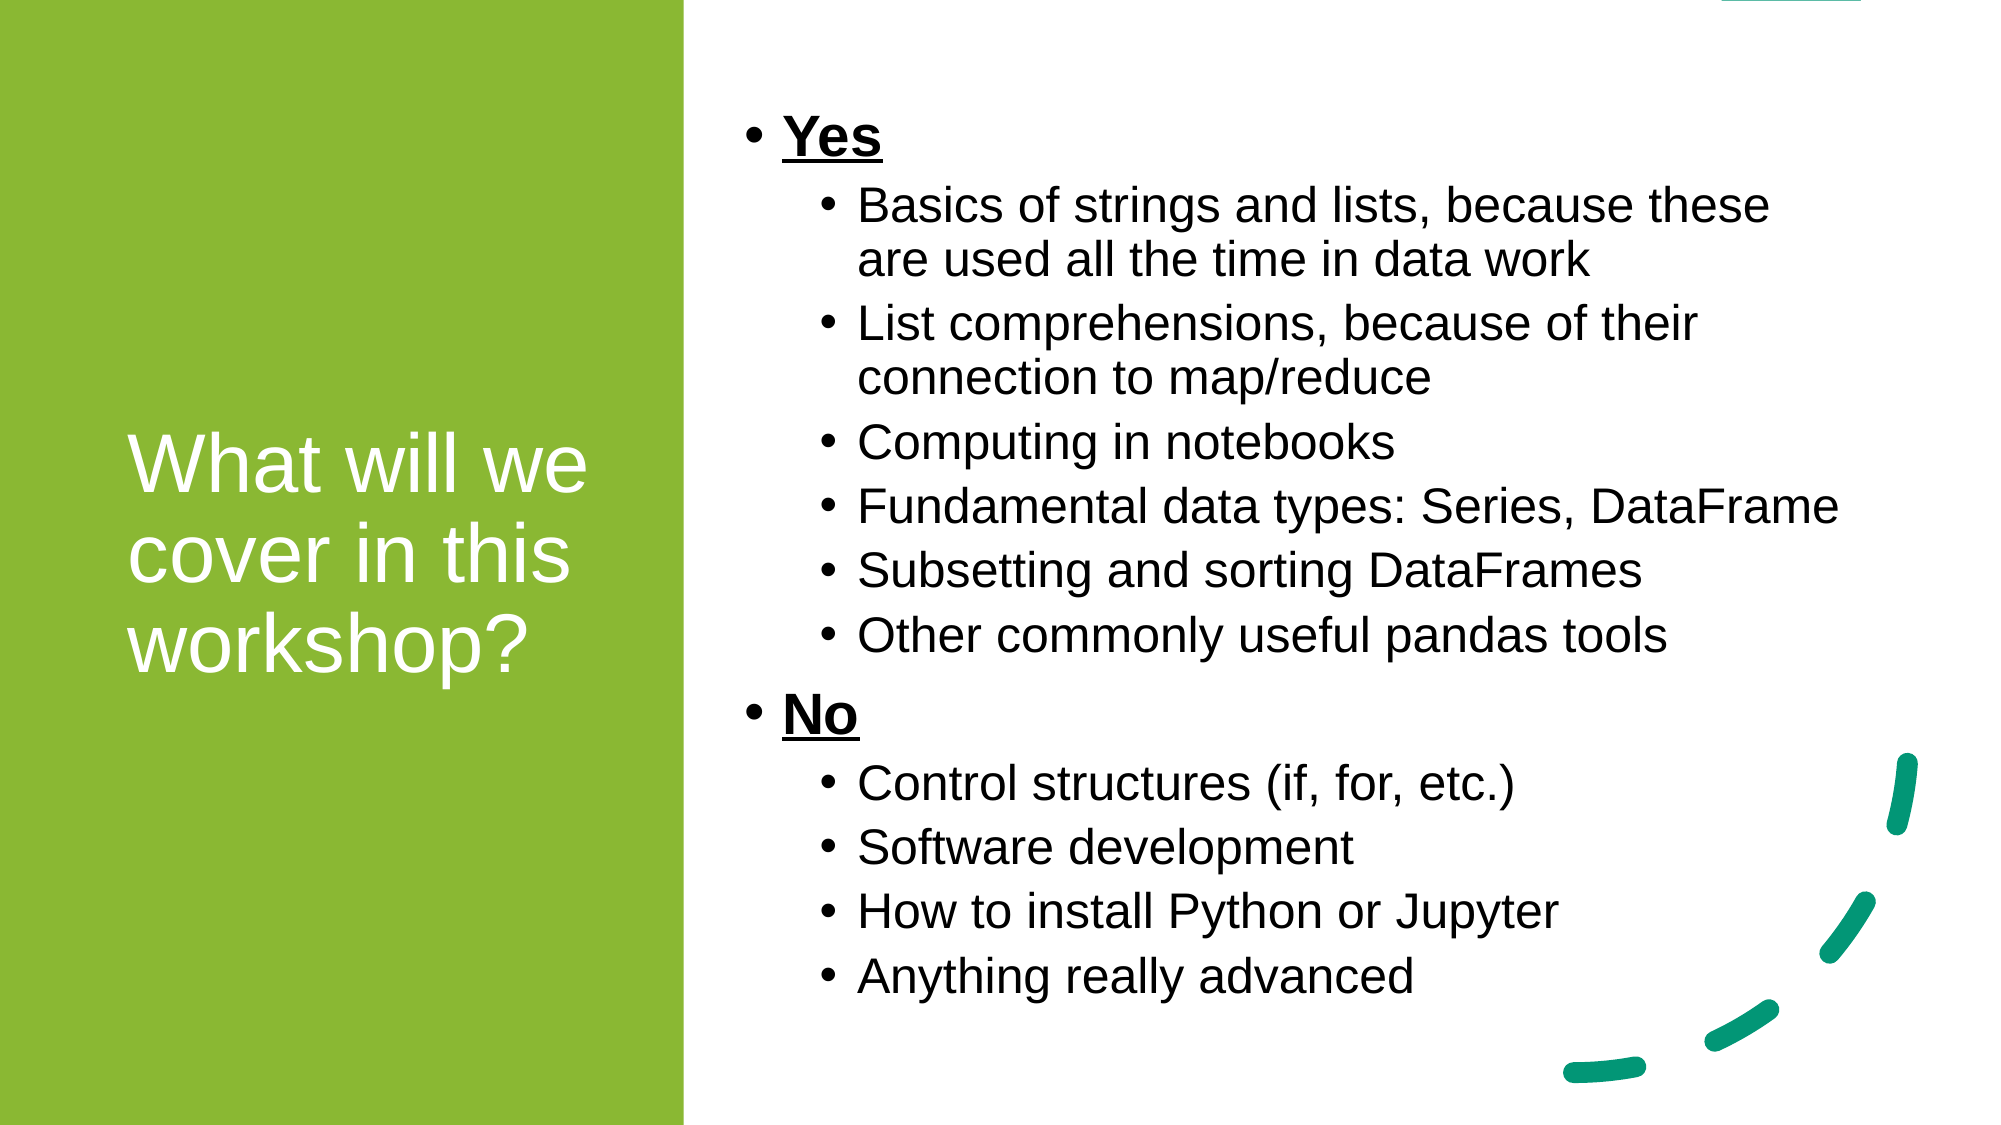

# What will we cover in this workshop?
Yes
Basics of strings and lists, because these are used all the time in data work
List comprehensions, because of their connection to map/reduce
Computing in notebooks
Fundamental data types: Series, DataFrame
Subsetting and sorting DataFrames
Other commonly useful pandas tools
No
Control structures (if, for, etc.)
Software development
How to install Python or Jupyter
Anything really advanced